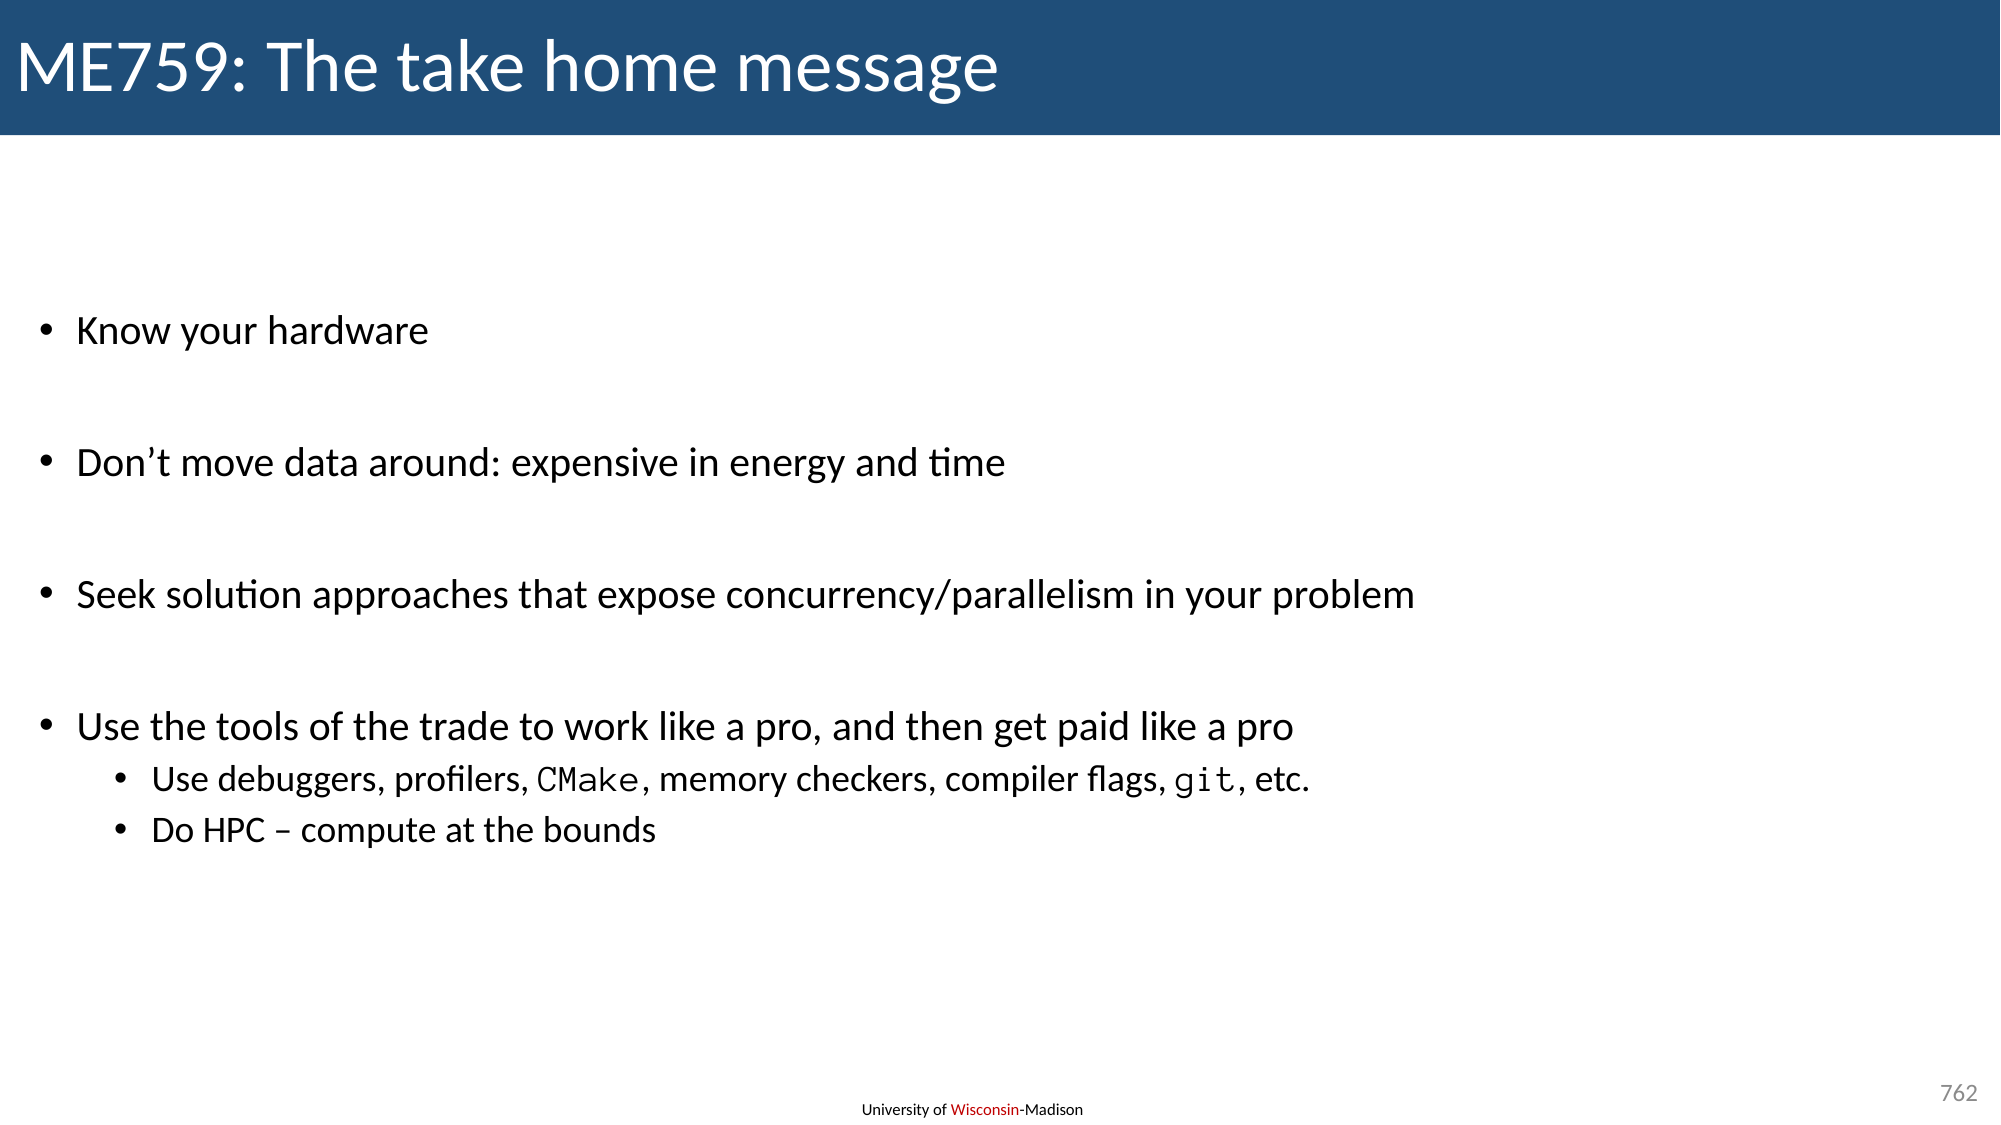

# ME759: The take home message

Know your hardware

Don’t move data around: expensive in energy and time

Seek solution approaches that expose concurrency/parallelism in your problem

Use the tools of the trade to work like a pro, and then get paid like a pro
Use debuggers, profilers, CMake, memory checkers, compiler flags, git, etc.
Do HPC – compute at the bounds
762